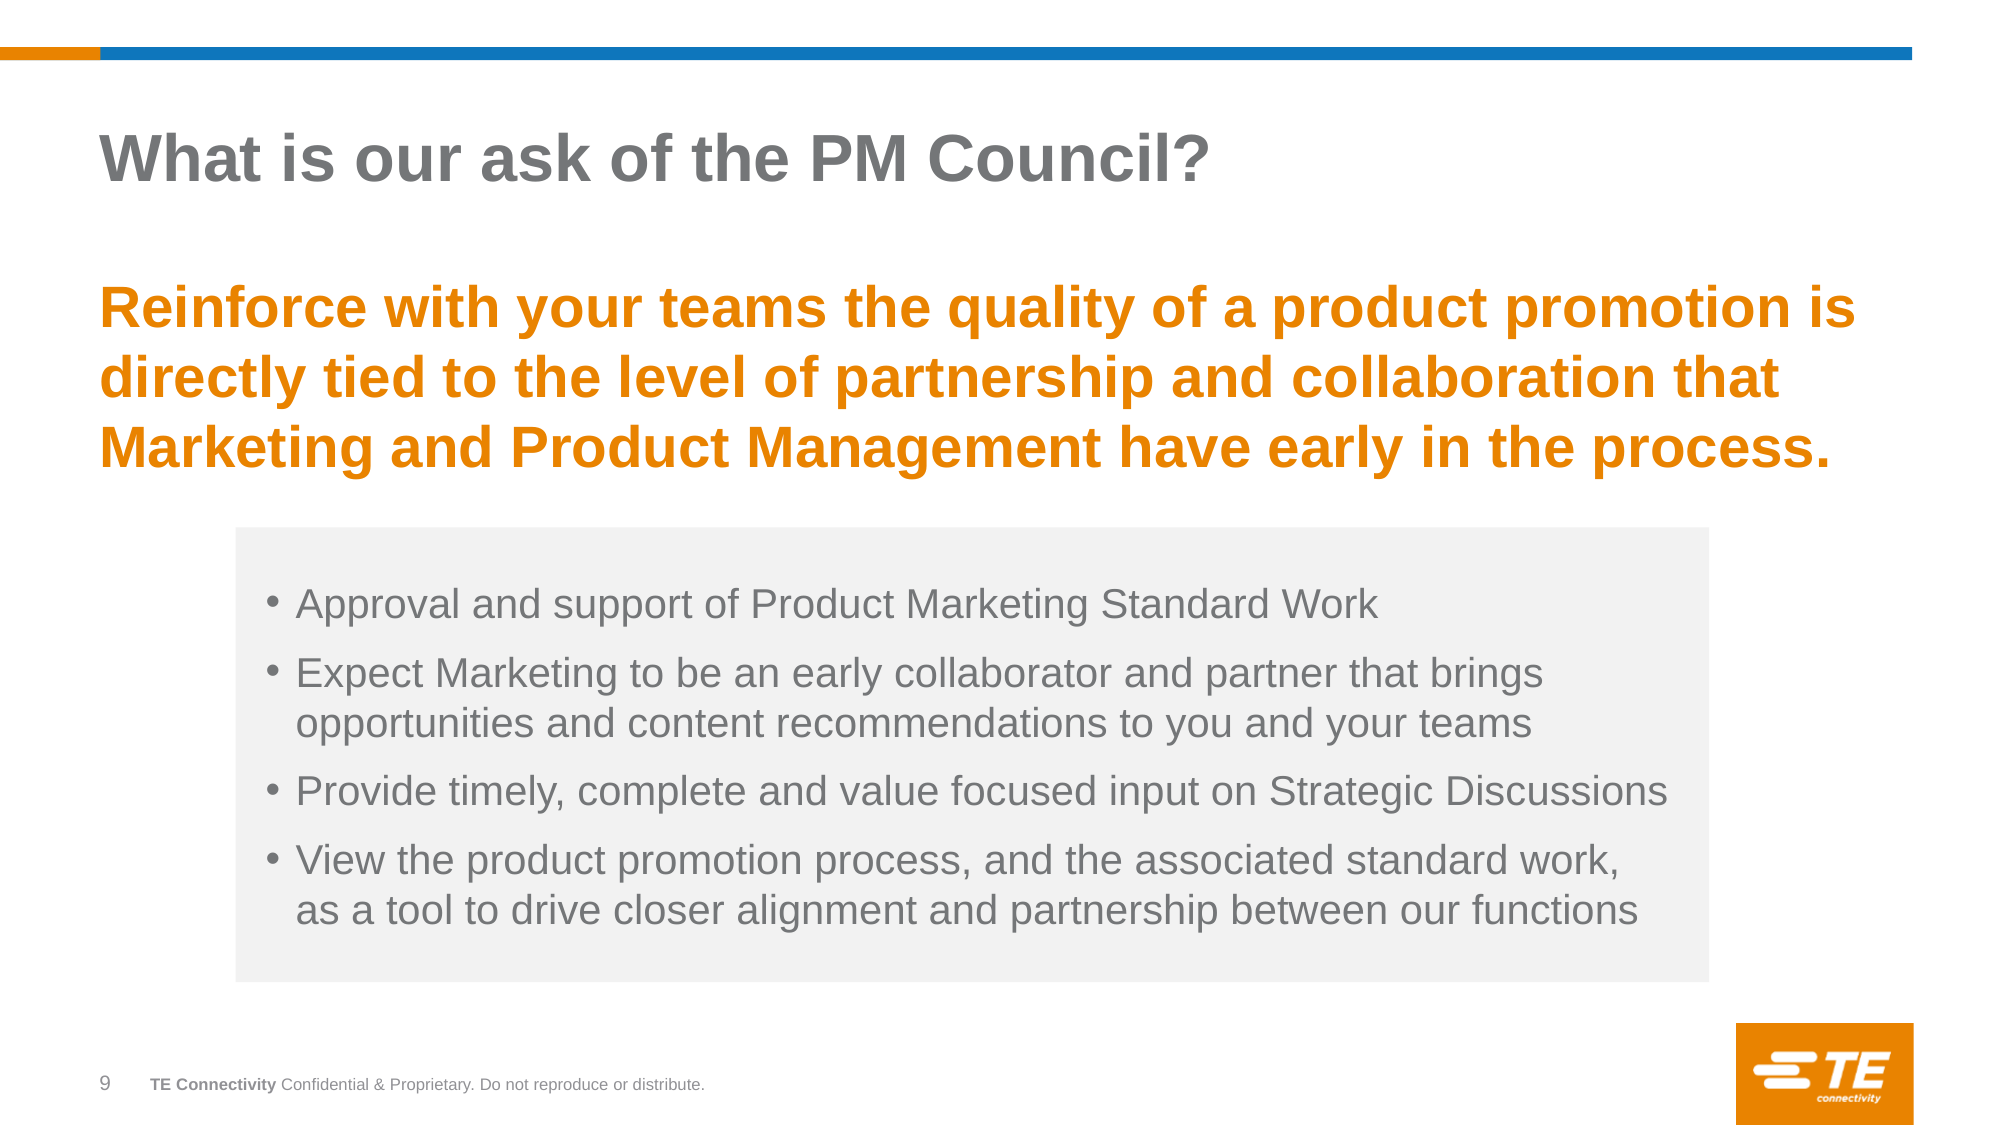

# What is our ask of the PM Council?
Reinforce with your teams the quality of a product promotion is directly tied to the level of partnership and collaboration that Marketing and Product Management have early in the process.
Approval and support of Product Marketing Standard Work
Expect Marketing to be an early collaborator and partner that brings opportunities and content recommendations to you and your teams
Provide timely, complete and value focused input on Strategic Discussions
View the product promotion process, and the associated standard work,
as a tool to drive closer alignment and partnership between our functions

9